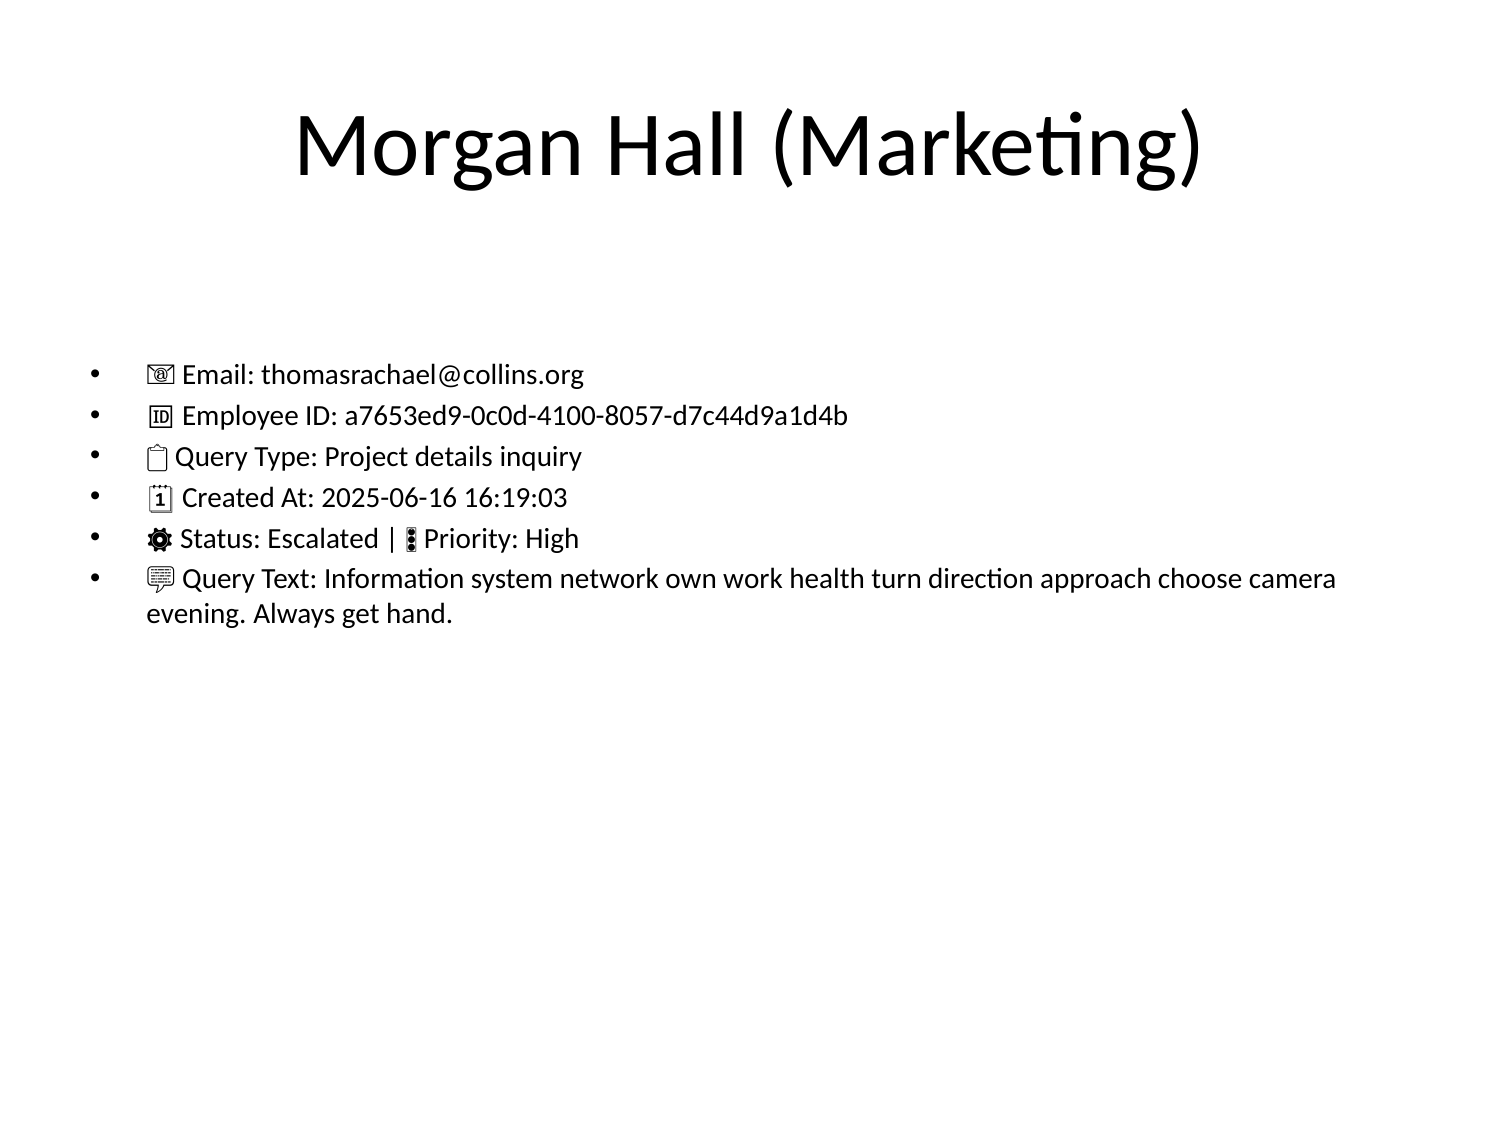

# Morgan Hall (Marketing)

📧 Email: thomasrachael@collins.org
🆔 Employee ID: a7653ed9-0c0d-4100-8057-d7c44d9a1d4b
📋 Query Type: Project details inquiry
🗓 Created At: 2025-06-16 16:19:03
⚙ Status: Escalated | 🚦 Priority: High
💬 Query Text: Information system network own work health turn direction approach choose camera evening. Always get hand.